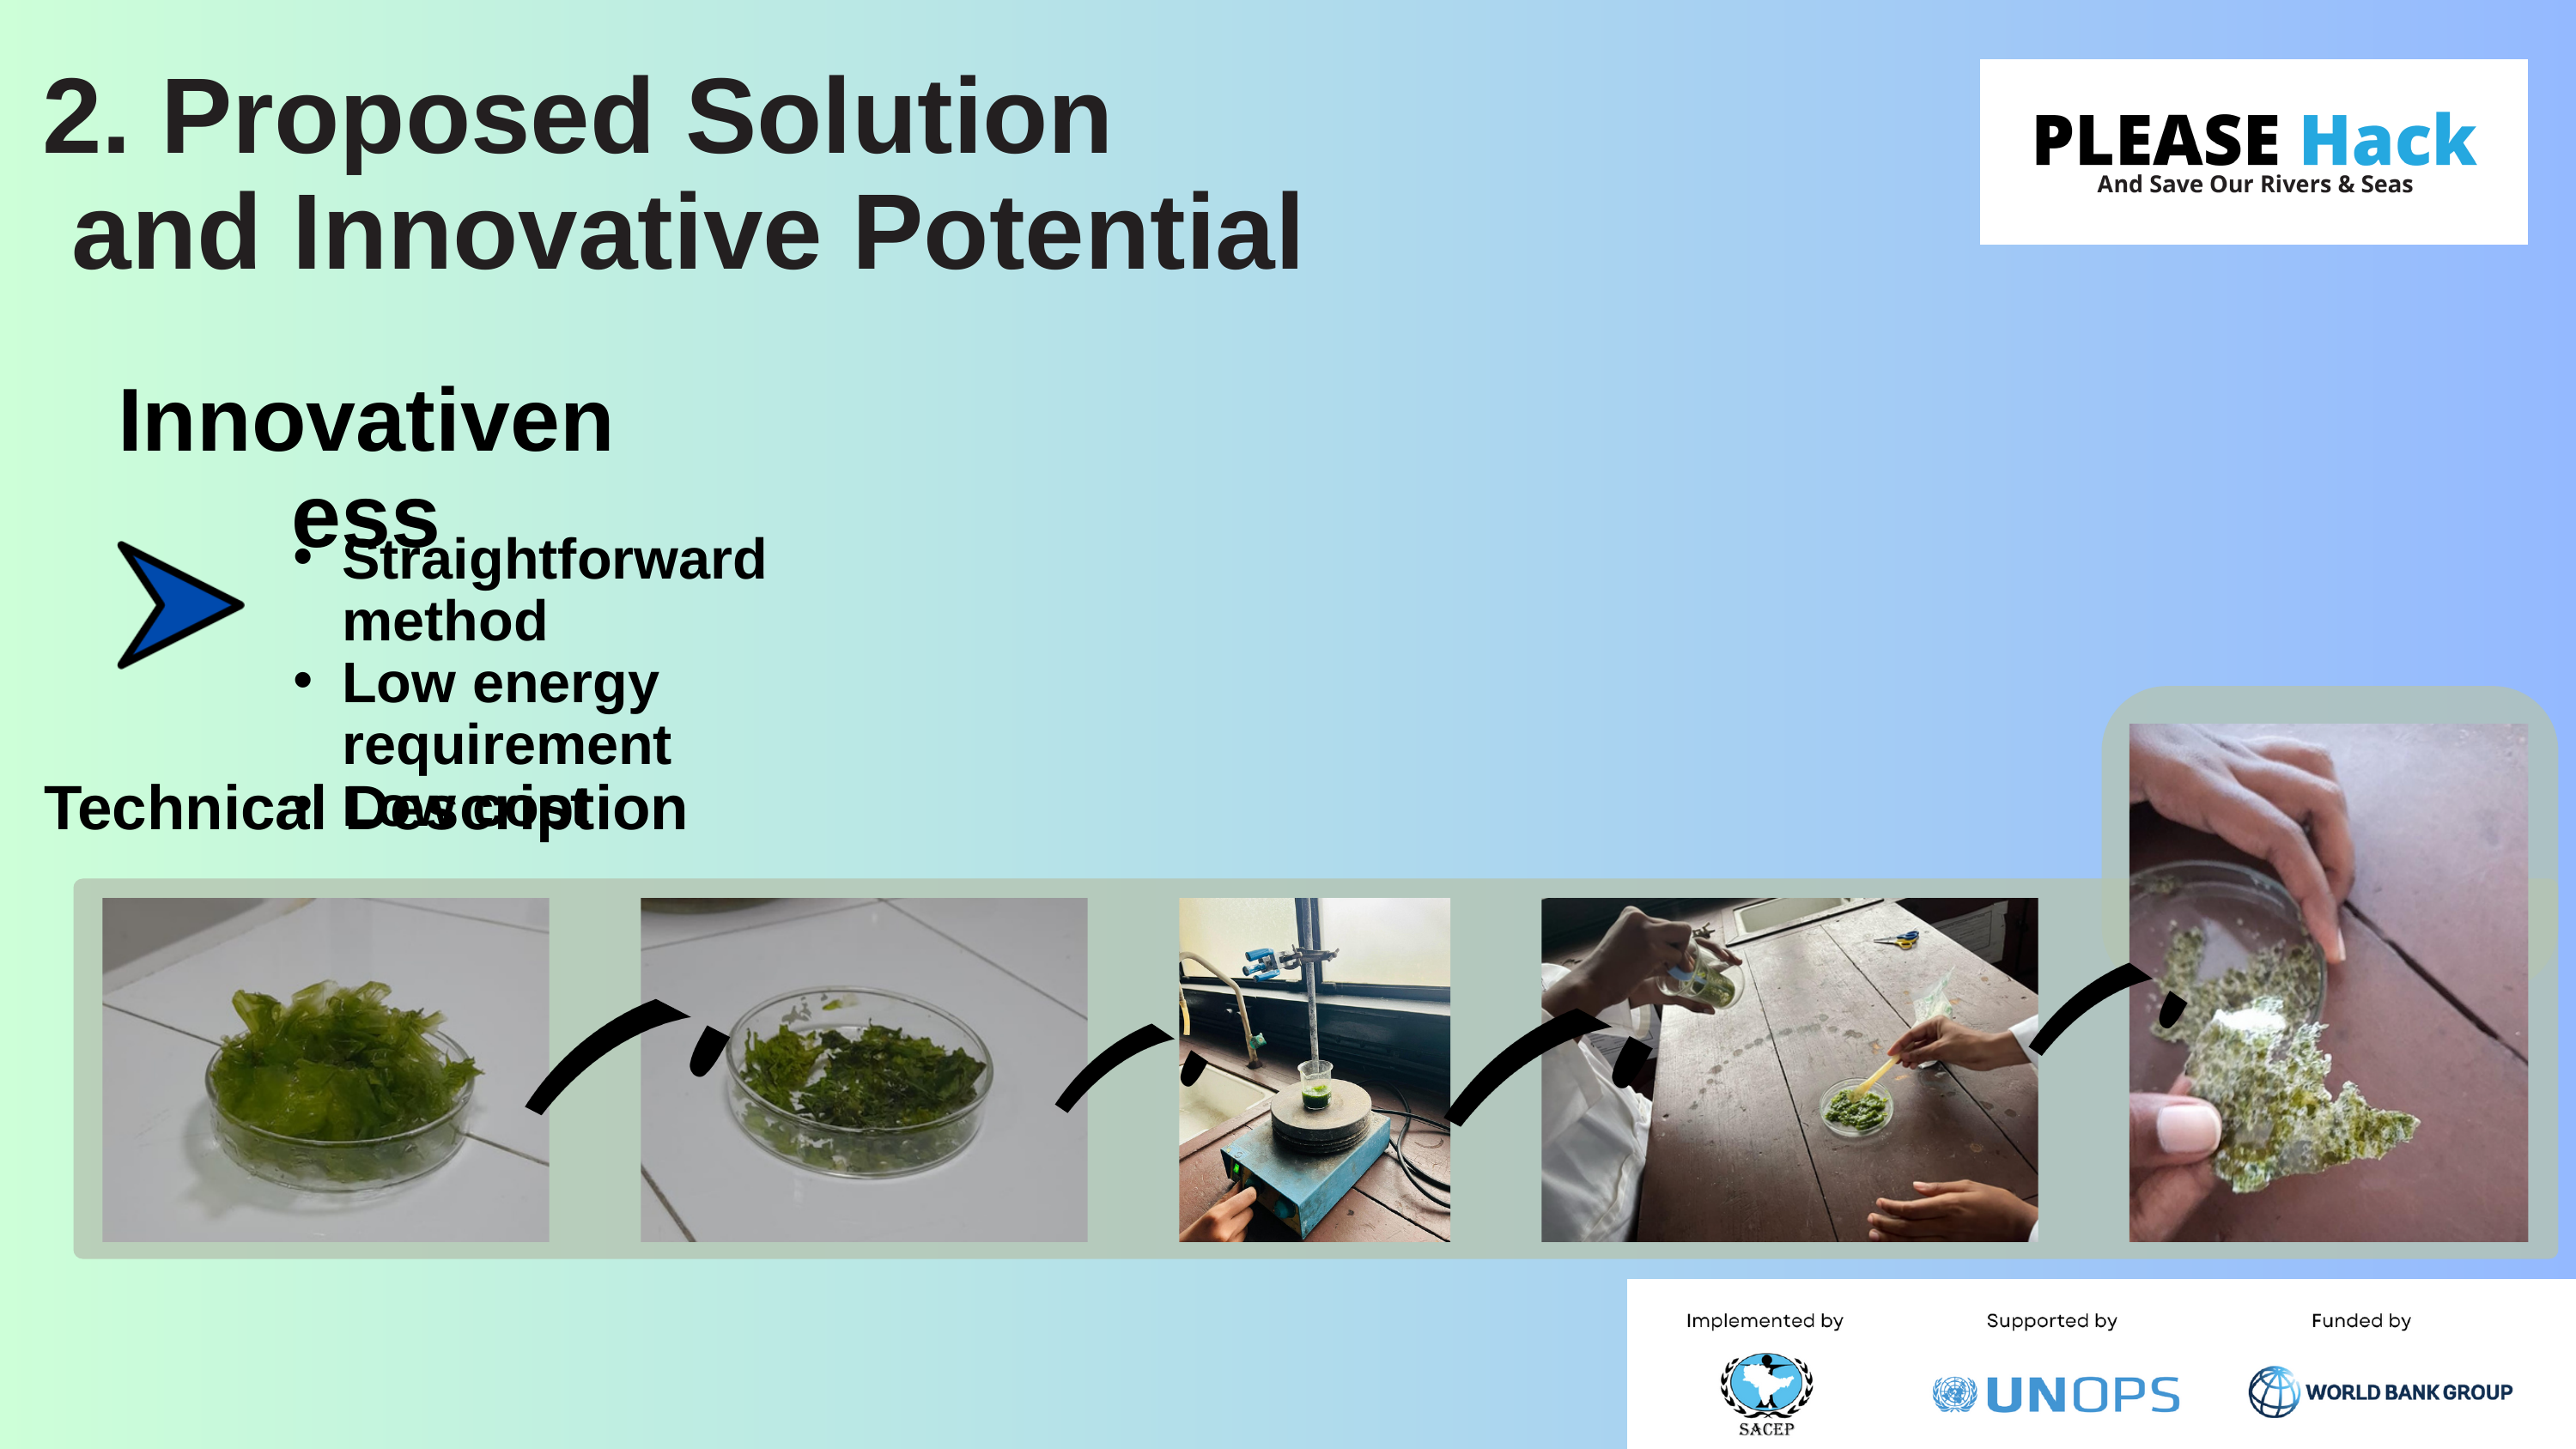

2. Proposed Solution
 and Innovative Potential

Innovativeness

Straightforward method
Low energy requirement
Low cost

Technical Description